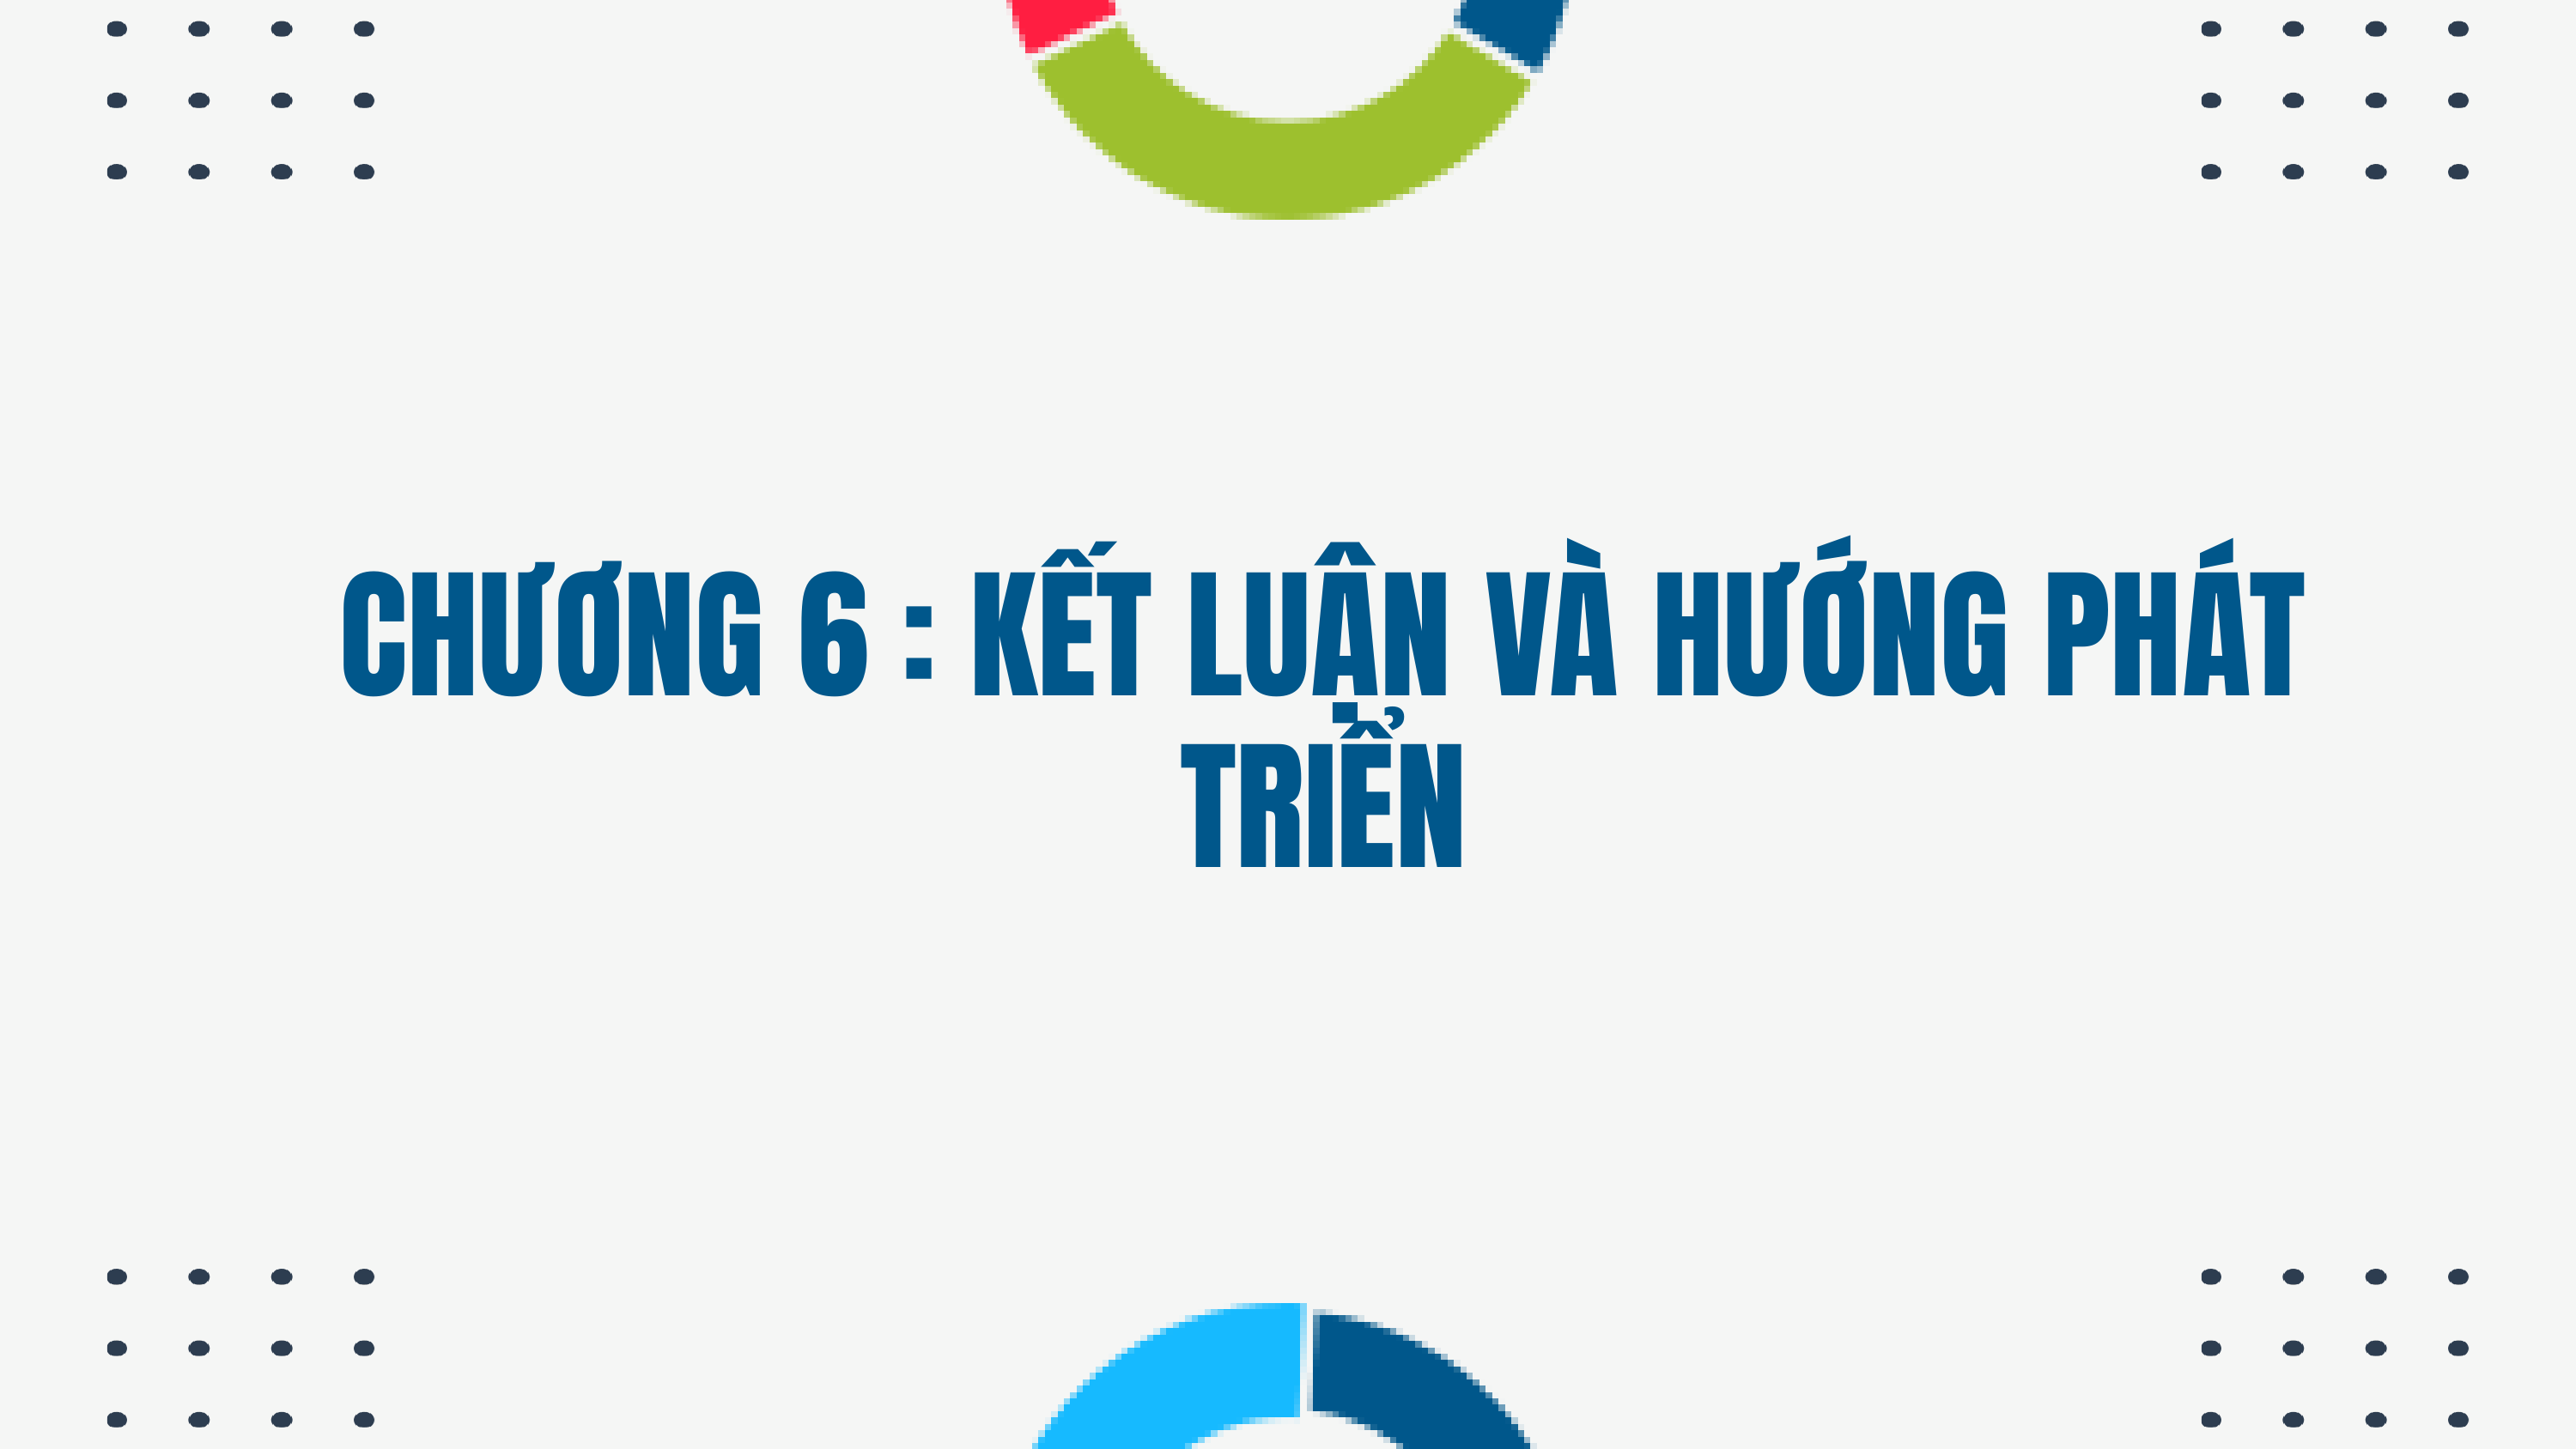

CHƯƠNG 6 : KẾT LUẬN VÀ HƯỚNG PHÁT TRIỂN
Miscellaneous